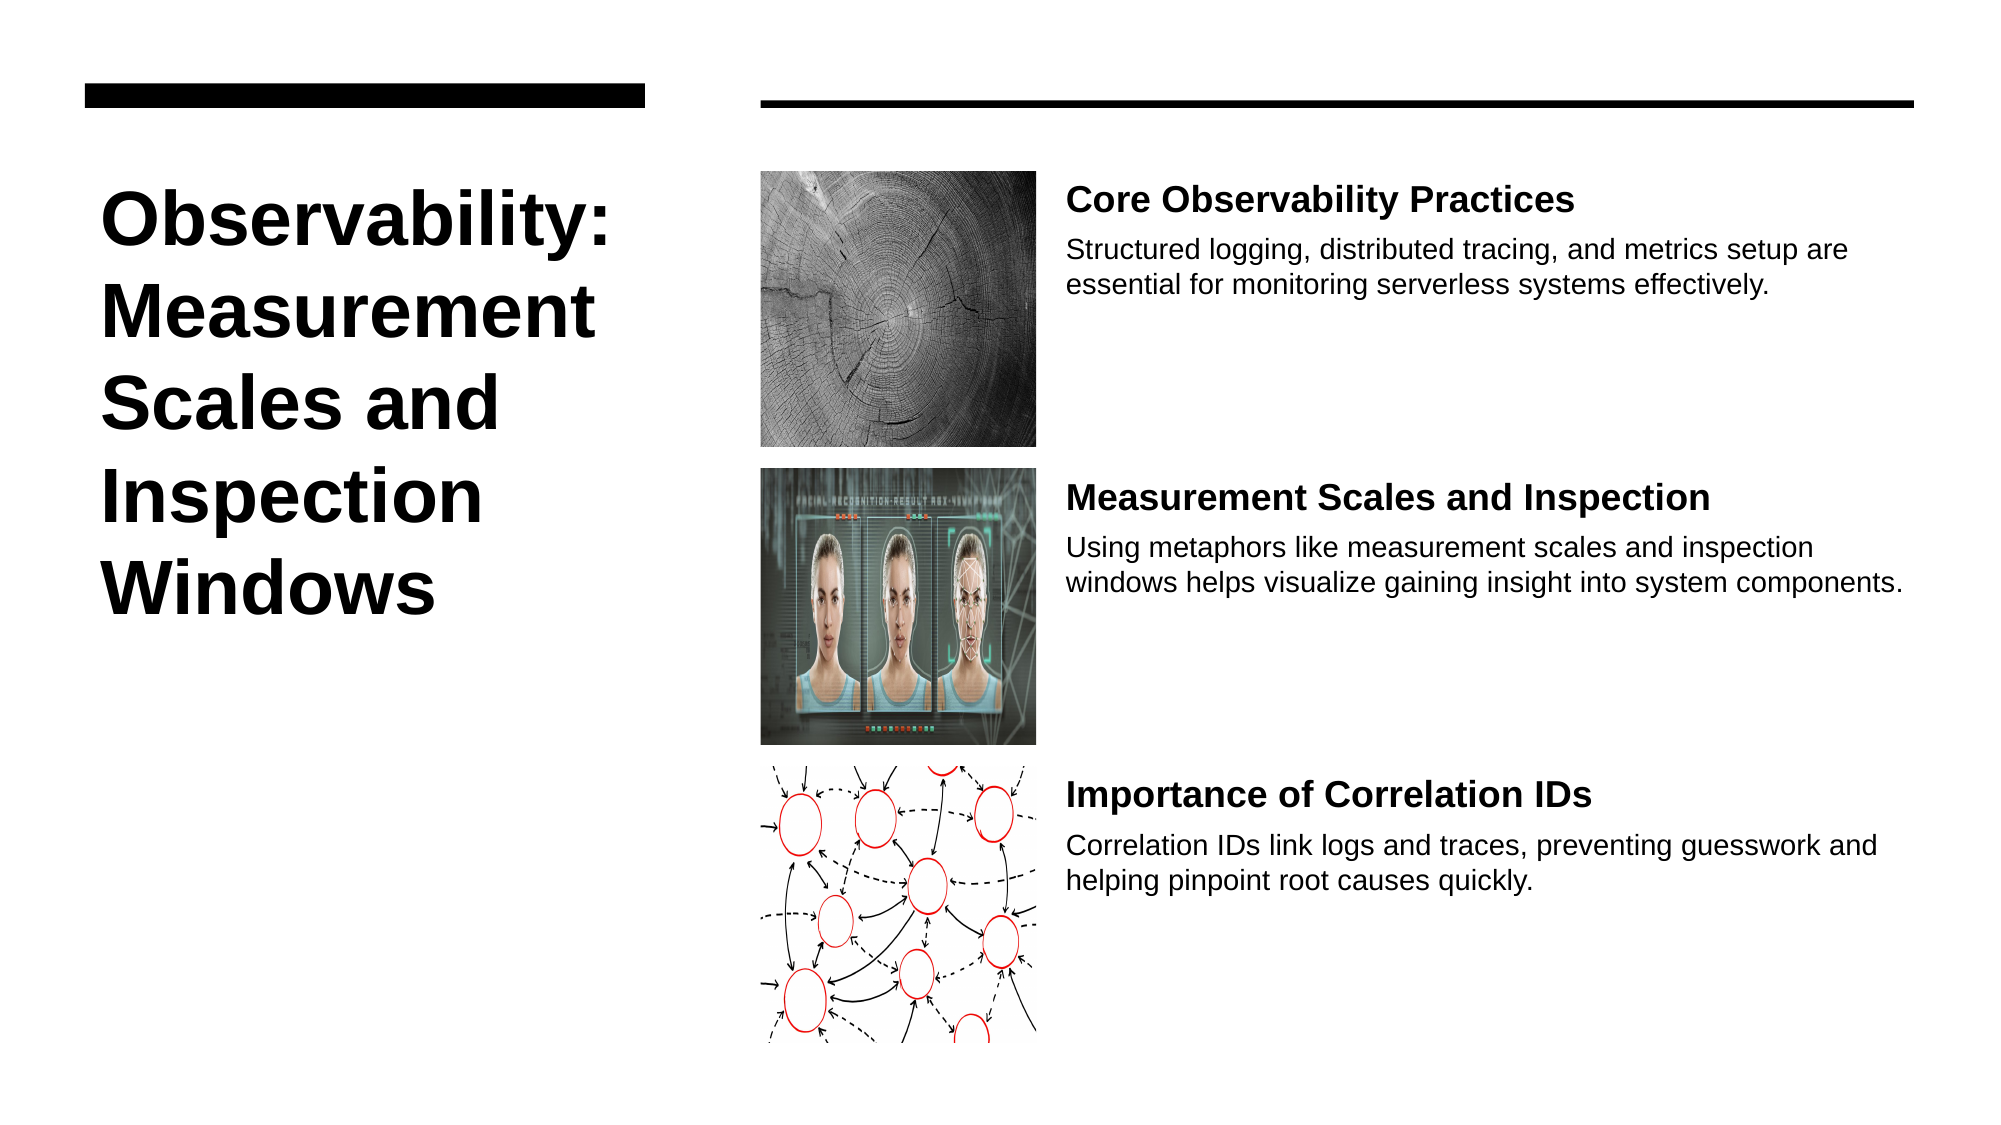

# Observability: Measurement Scales and Inspection Windows
Core Observability Practices
Structured logging, distributed tracing, and metrics setup are essential for monitoring serverless systems effectively.
Measurement Scales and Inspection
Using metaphors like measurement scales and inspection windows helps visualize gaining insight into system components.
Importance of Correlation IDs
Correlation IDs link logs and traces, preventing guesswork and helping pinpoint root causes quickly.